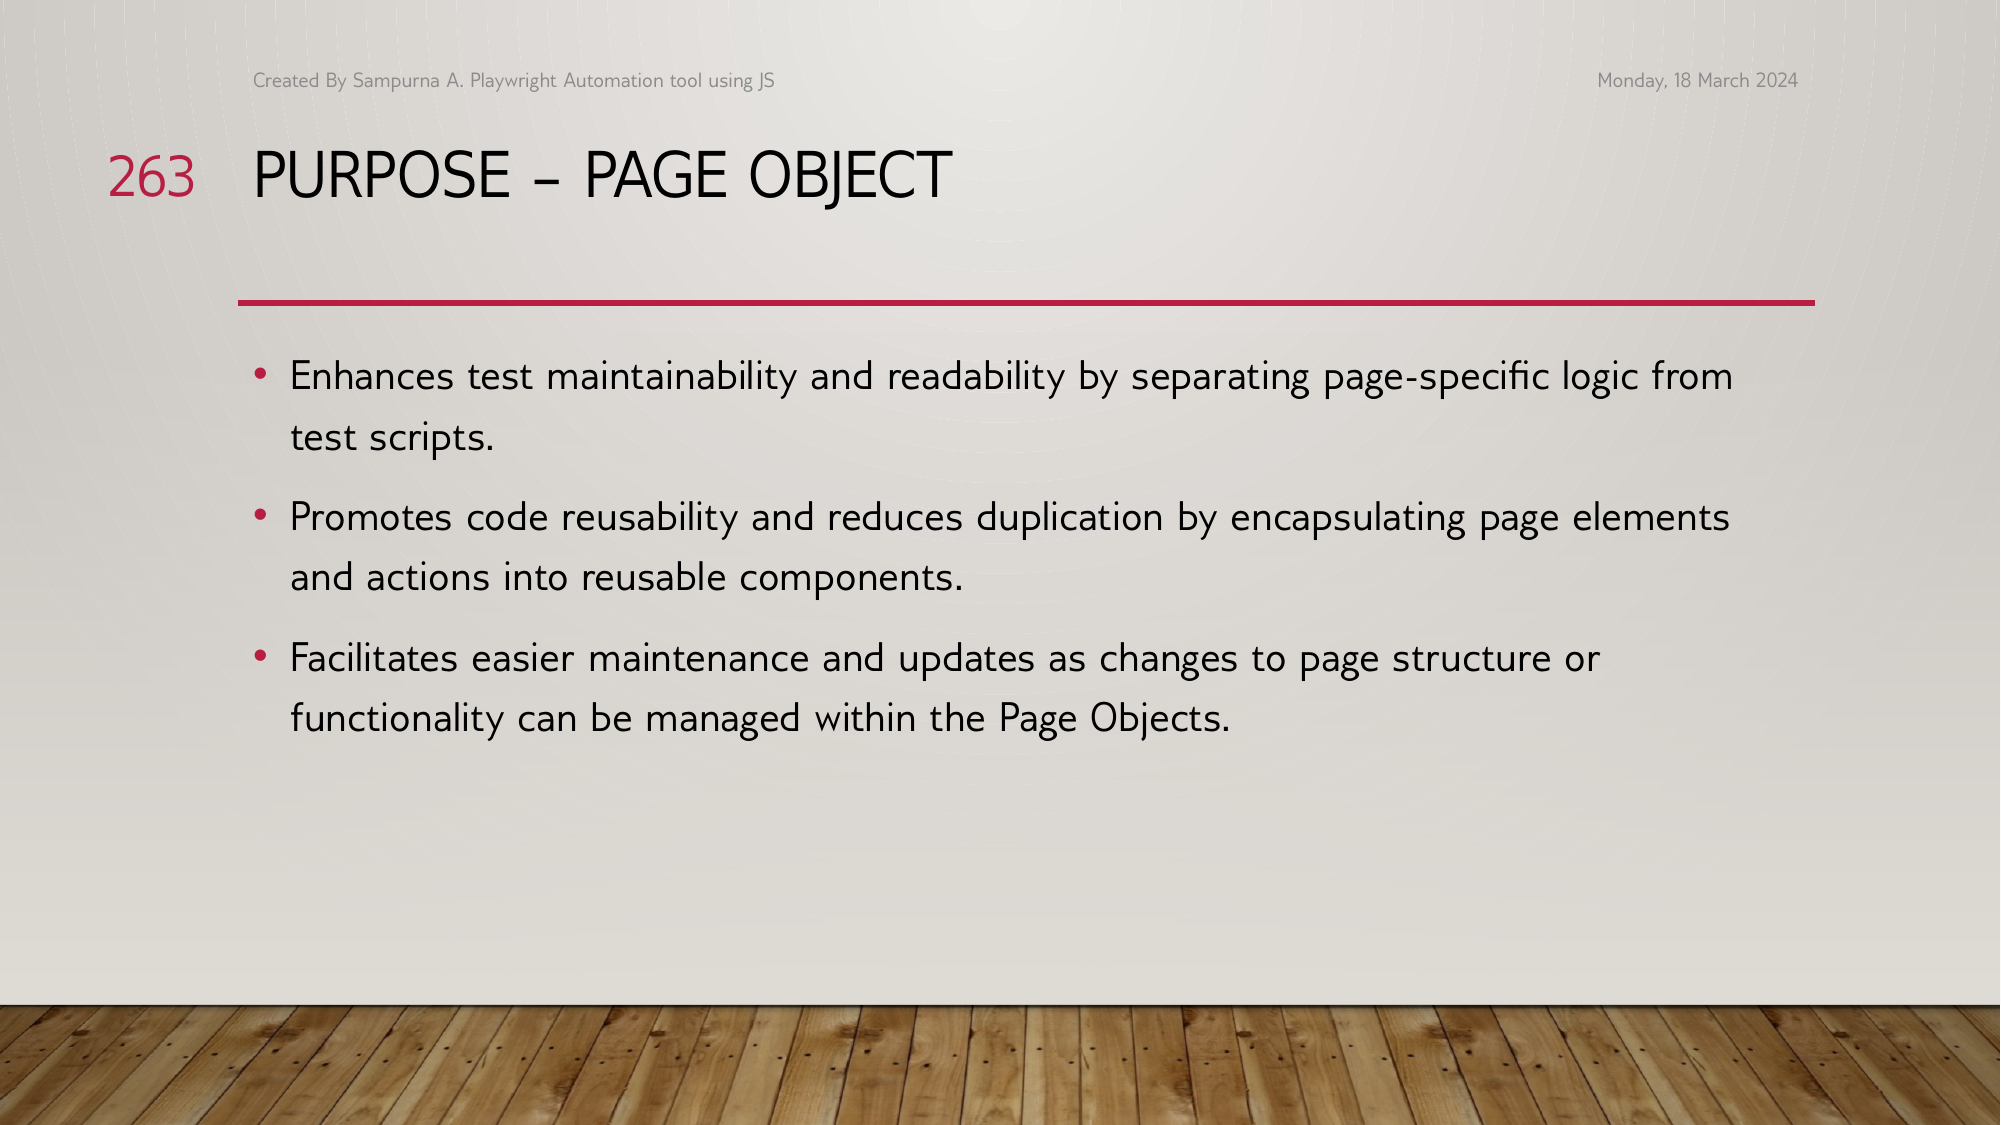

Created By Sampurna A. Playwright Automation tool using JS
Monday, 18 March 2024
263
# Purpose – Page object
Enhances test maintainability and readability by separating page-specific logic from test scripts.
Promotes code reusability and reduces duplication by encapsulating page elements and actions into reusable components.
Facilitates easier maintenance and updates as changes to page structure or functionality can be managed within the Page Objects.